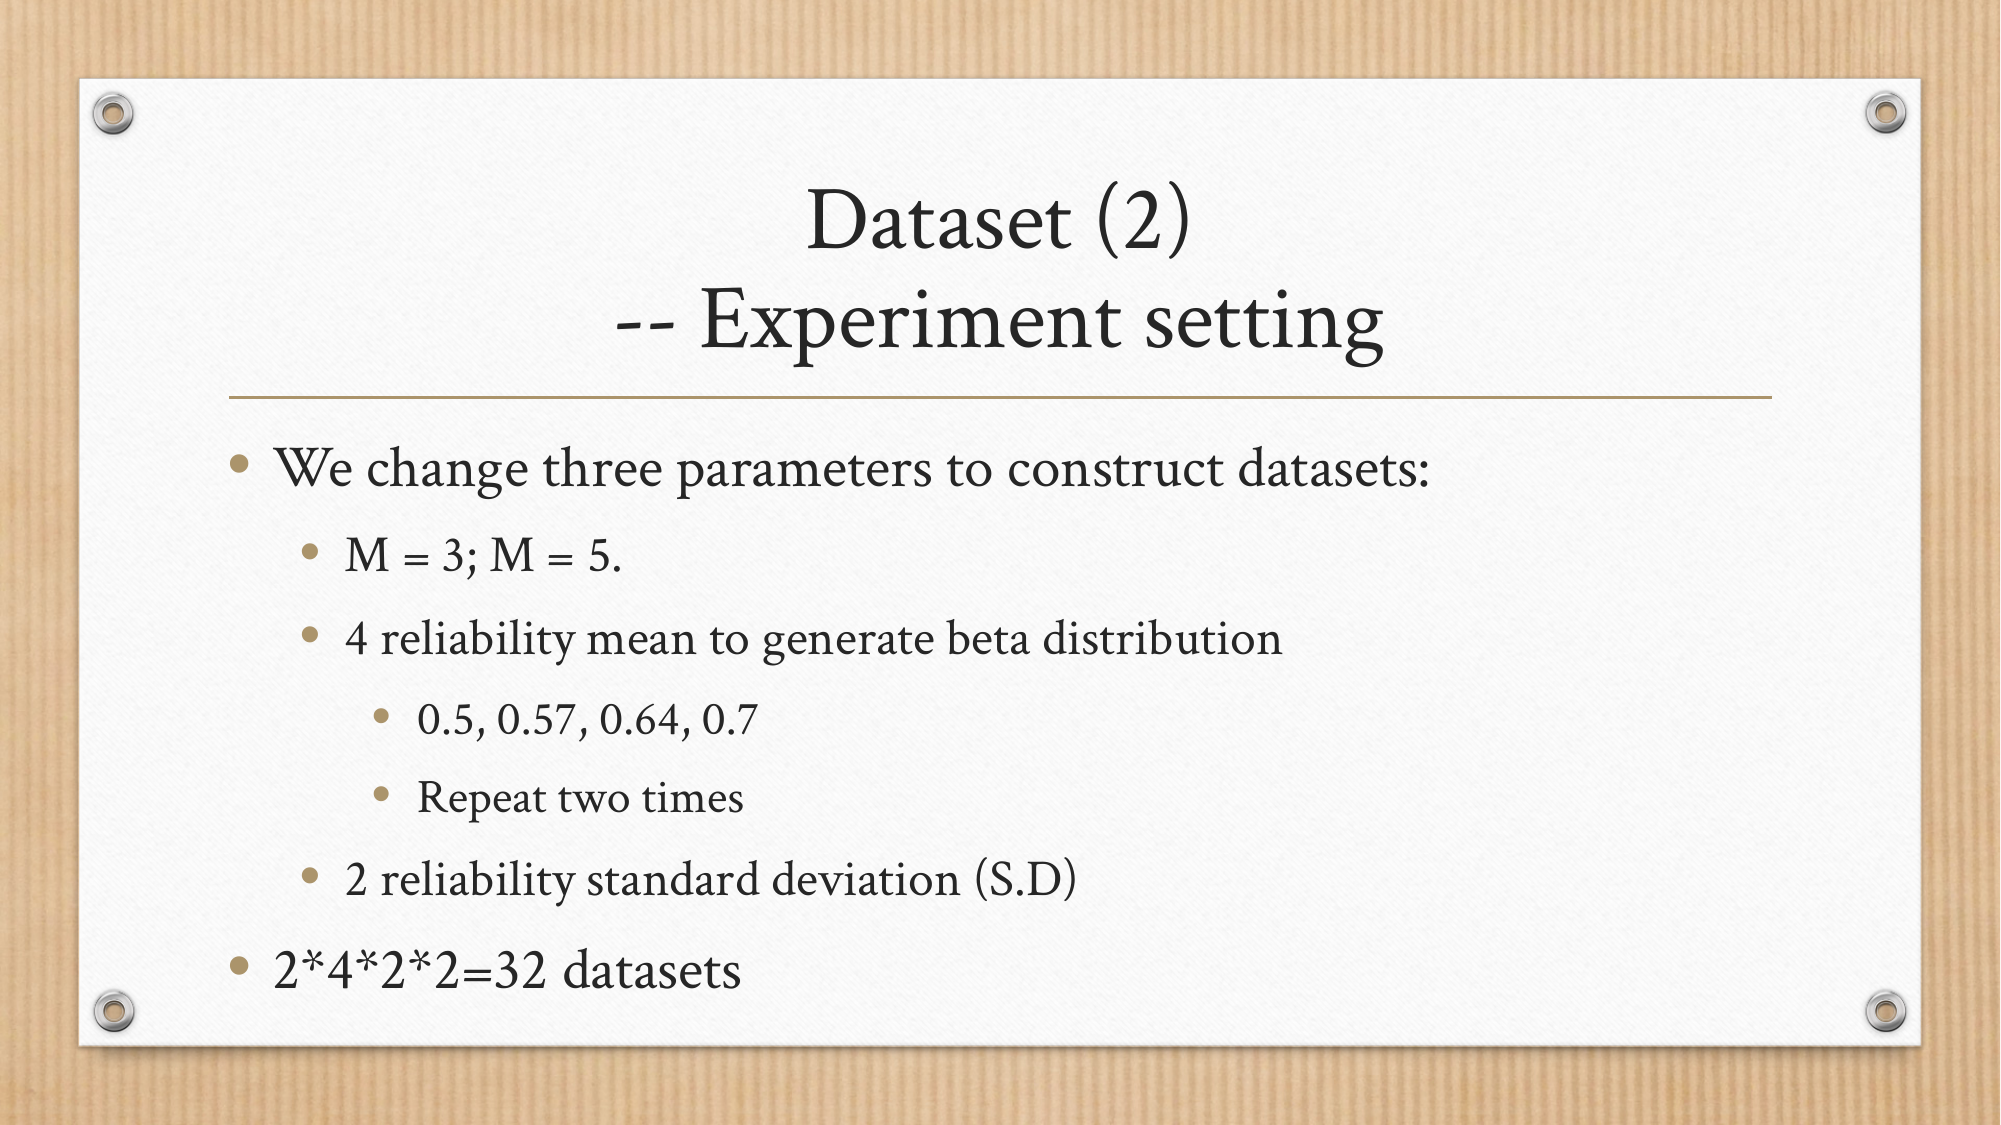

# Dataset (2) -- Experiment setting
We change three parameters to construct datasets:
M = 3; M = 5.
4 reliability mean to generate beta distribution
0.5, 0.57, 0.64, 0.7
Repeat two times
2 reliability standard deviation (S.D)
2*4*2*2=32 datasets